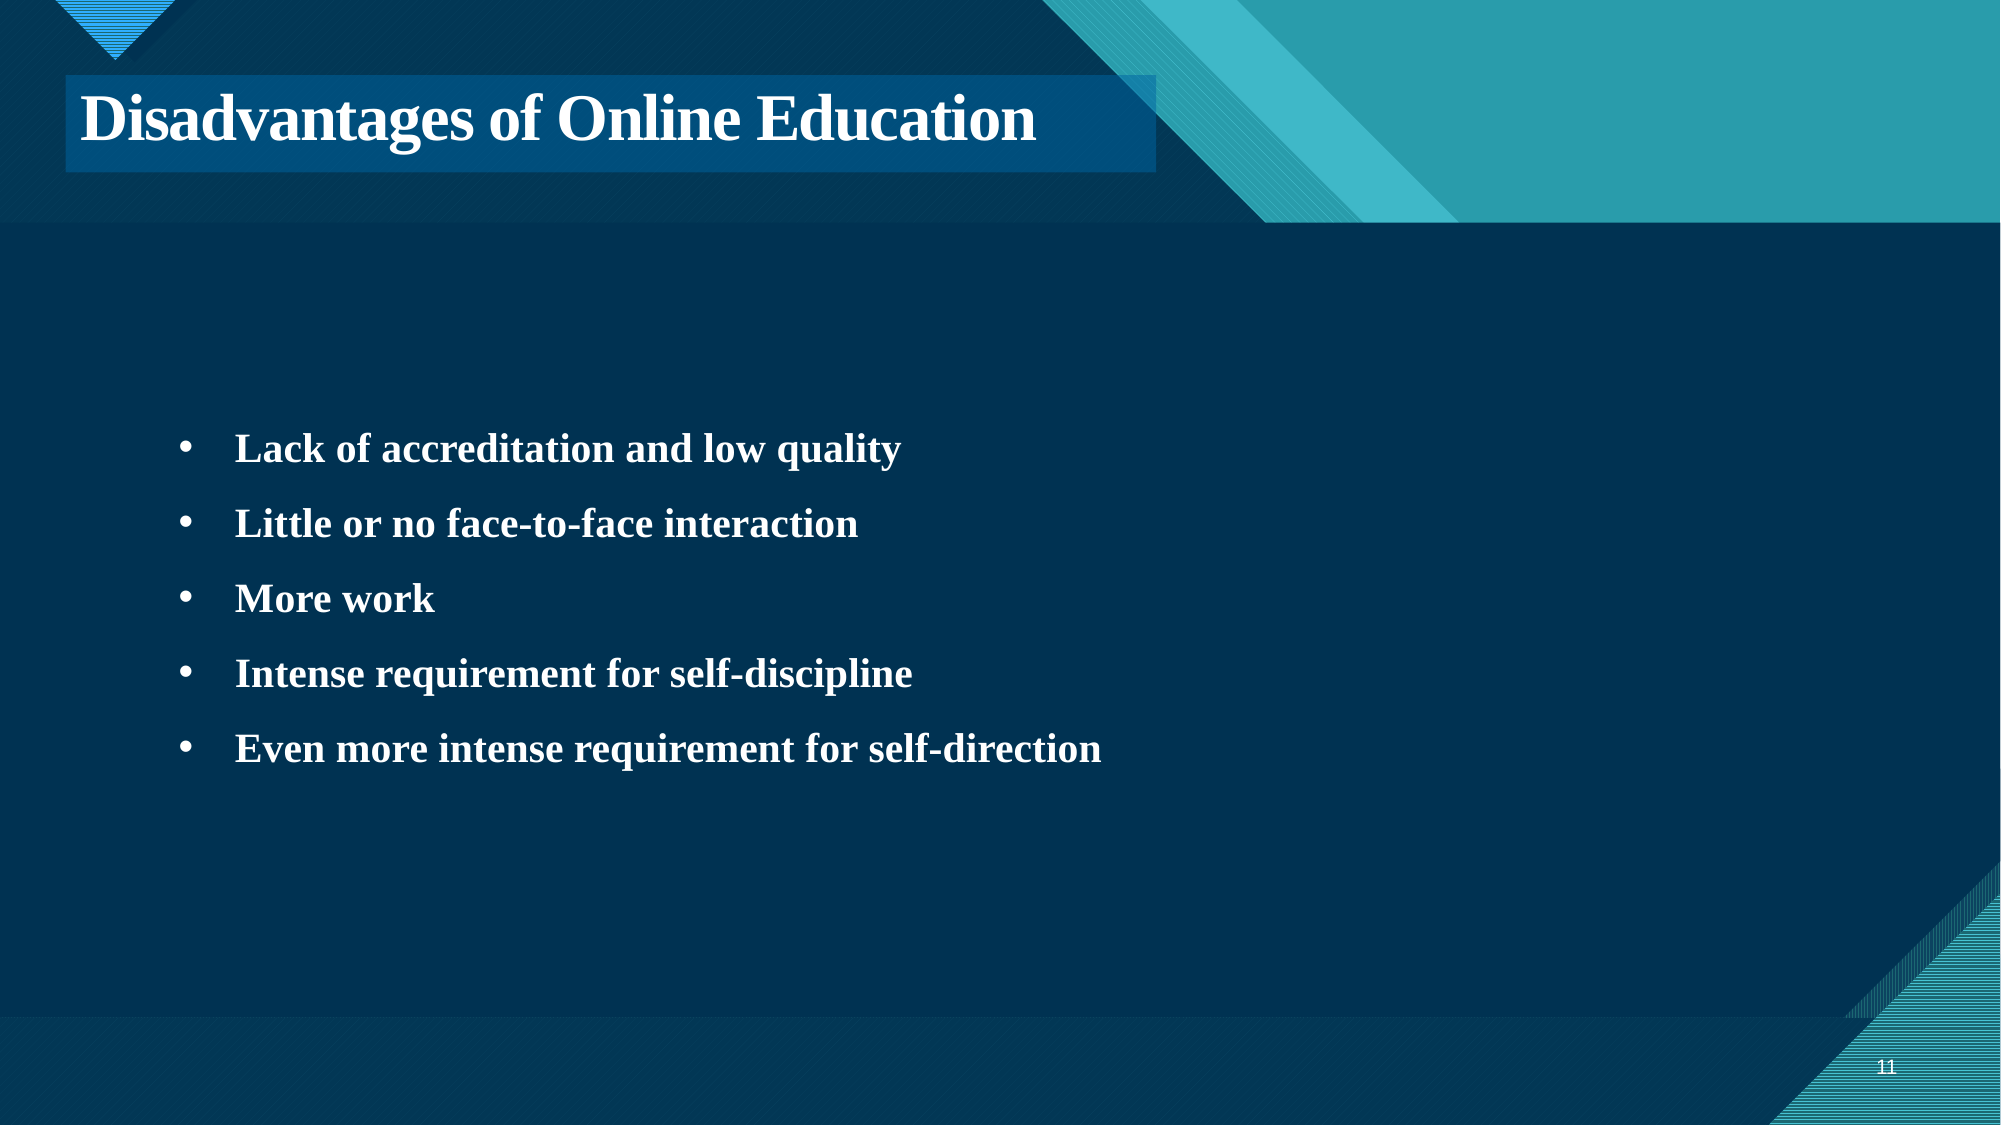

# Disadvantages of Online Education
Lack of accreditation and low quality
Little or no face-to-face interaction
More work
Intense requirement for self-discipline
Even more intense requirement for self-direction
11